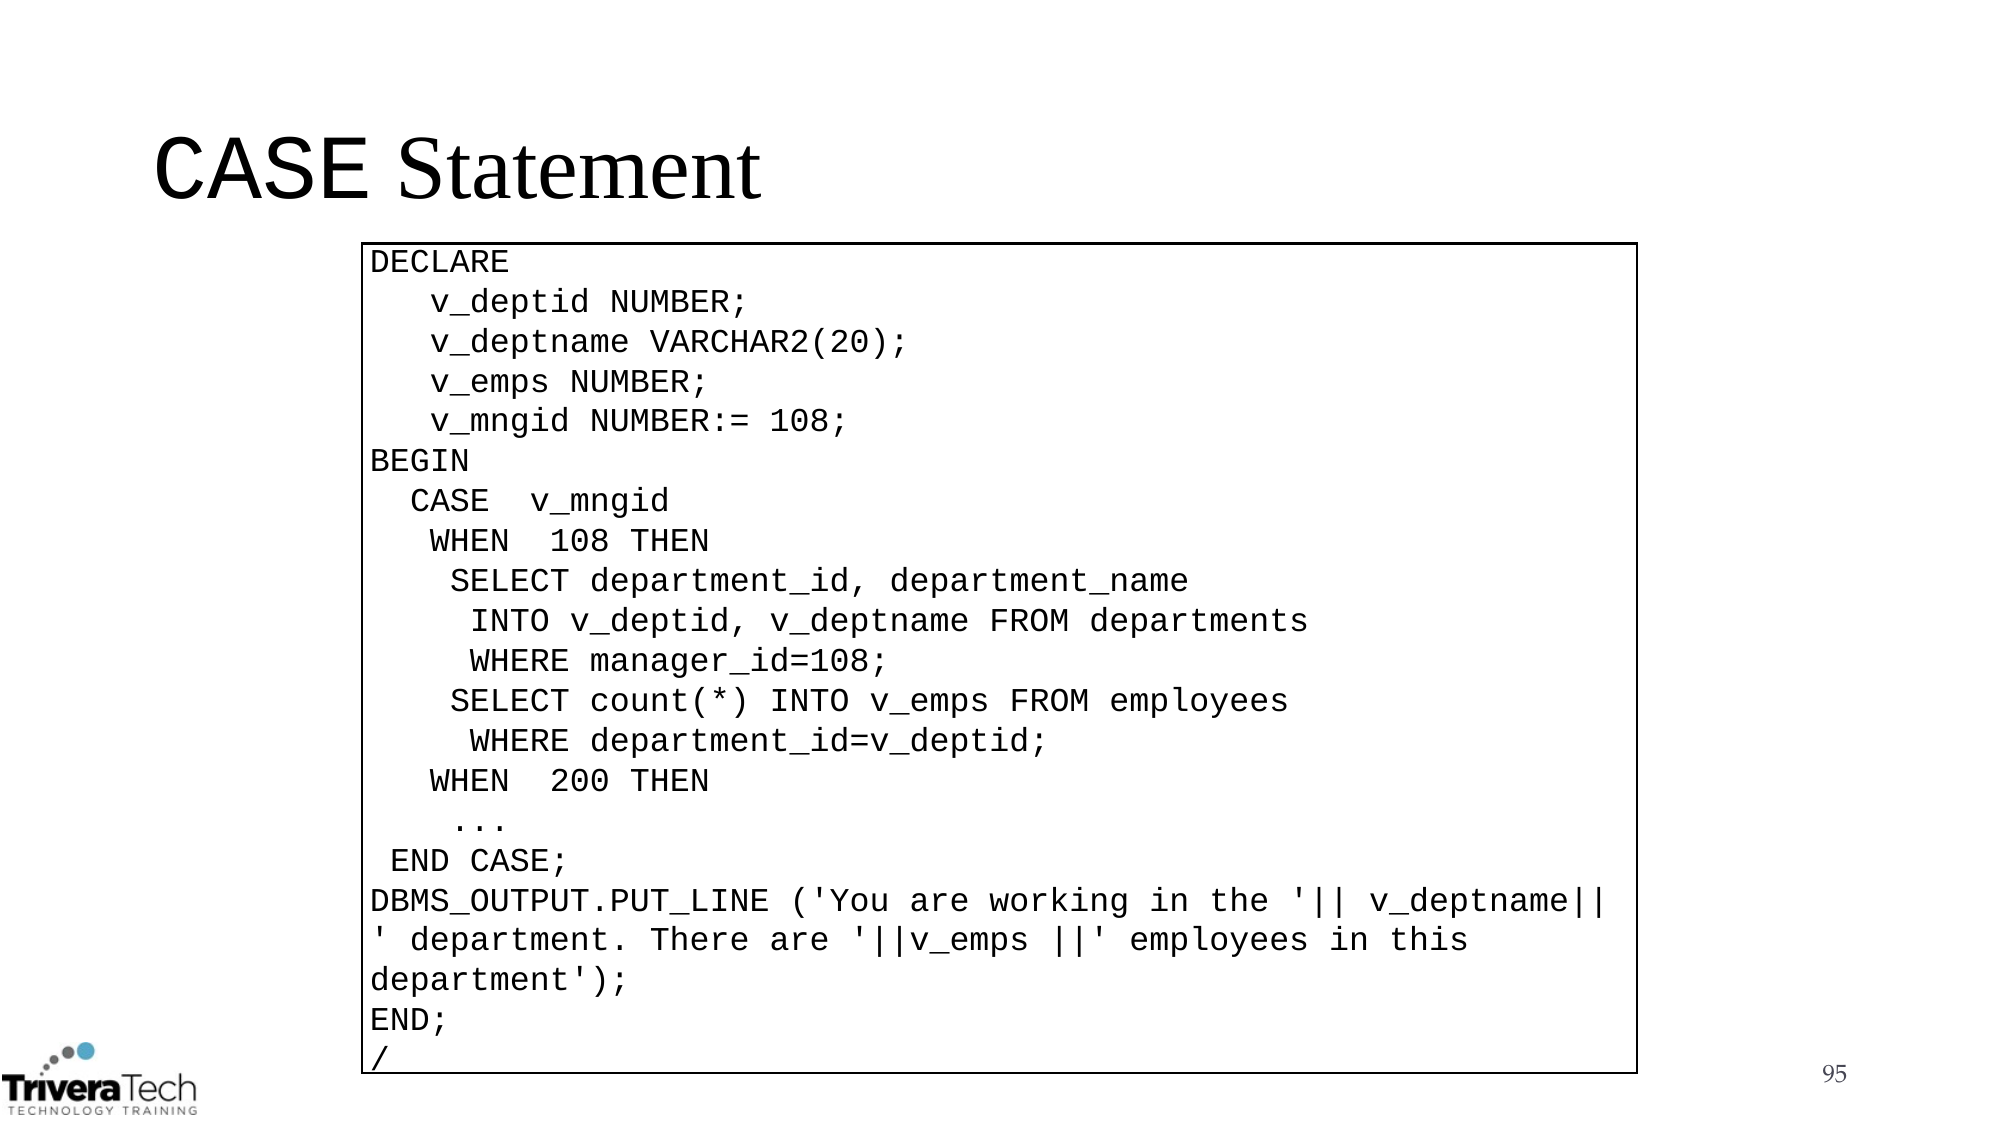

# CASE Statement
DECLARE
   v_deptid NUMBER;
   v_deptname VARCHAR2(20);
   v_emps NUMBER;
   v_mngid NUMBER:= 108;
BEGIN
  CASE  v_mngid
   WHEN  108 THEN
    SELECT department_id, department_name
     INTO v_deptid, v_deptname FROM departments
     WHERE manager_id=108;
    SELECT count(*) INTO v_emps FROM employees
     WHERE department_id=v_deptid;
   WHEN  200 THEN
    ...
 END CASE;
DBMS_OUTPUT.PUT_LINE ('You are working in the '|| v_deptname||
' department. There are '||v_emps ||' employees in this
department');
END;
/
95